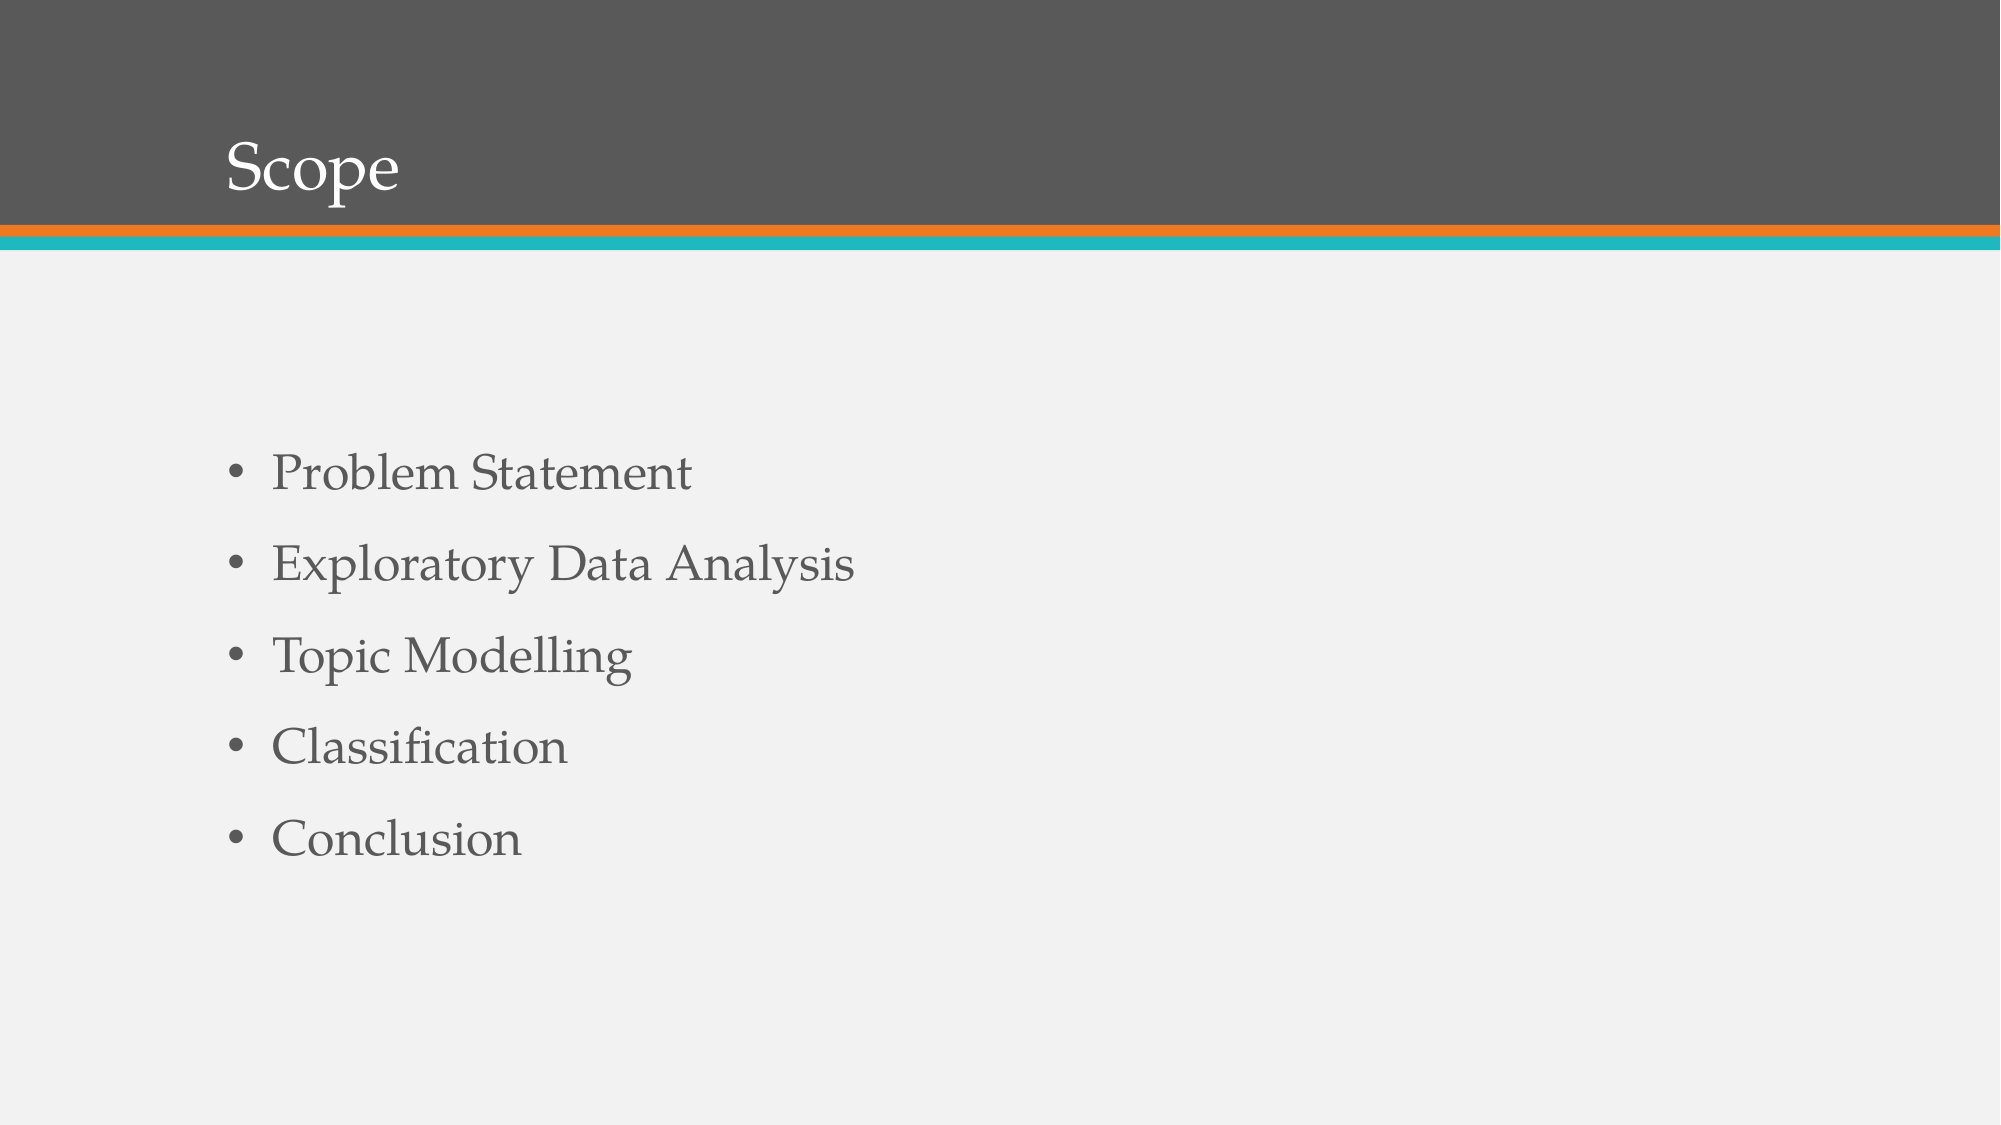

# Scope
Problem Statement
Exploratory Data Analysis
Topic Modelling
Classification
Conclusion